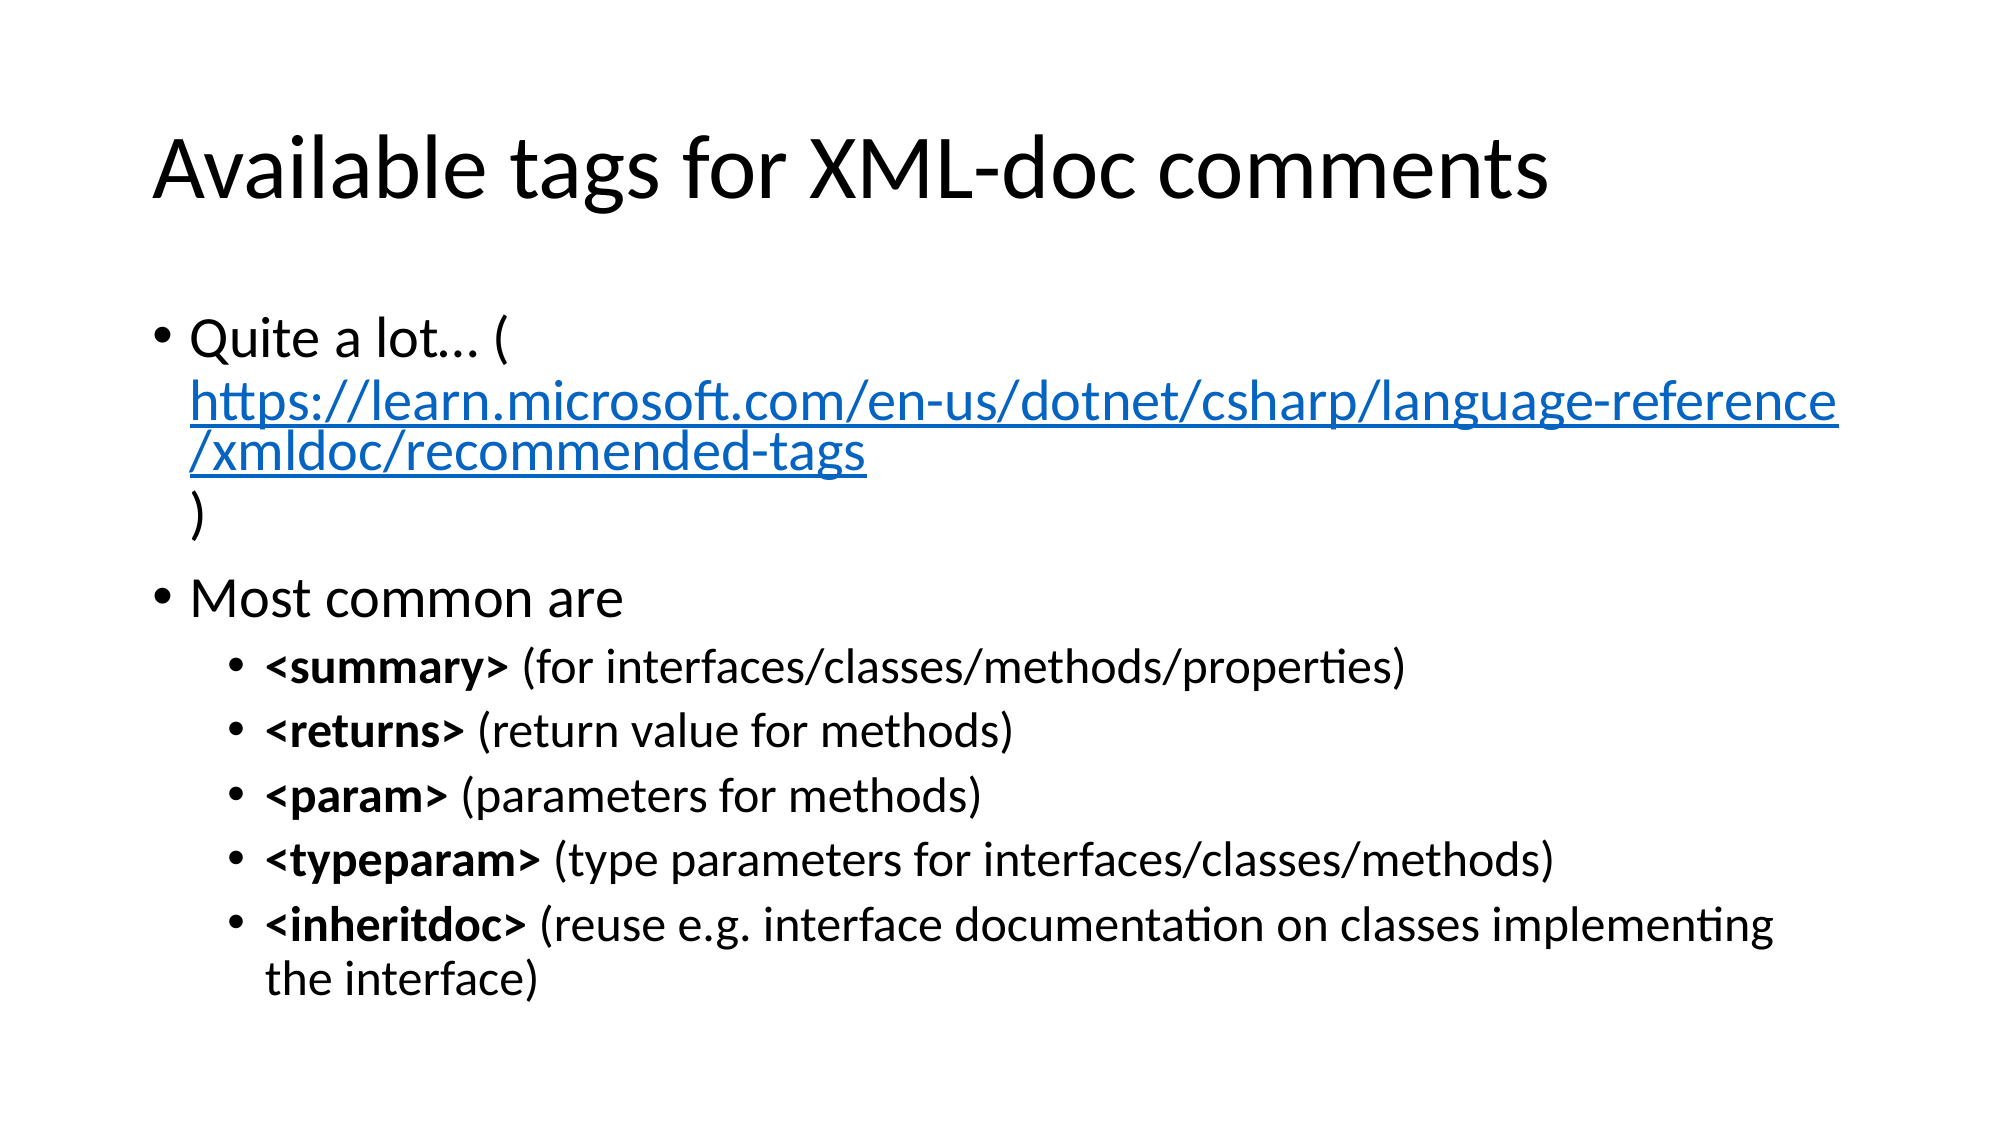

# Available tags for XML-doc comments
Quite a lot… (https://learn.microsoft.com/en-us/dotnet/csharp/language-reference/xmldoc/recommended-tags)
Most common are
<summary> (for interfaces/classes/methods/properties)
<returns> (return value for methods)
<param> (parameters for methods)
<typeparam> (type parameters for interfaces/classes/methods)
<inheritdoc> (reuse e.g. interface documentation on classes implementing the interface)